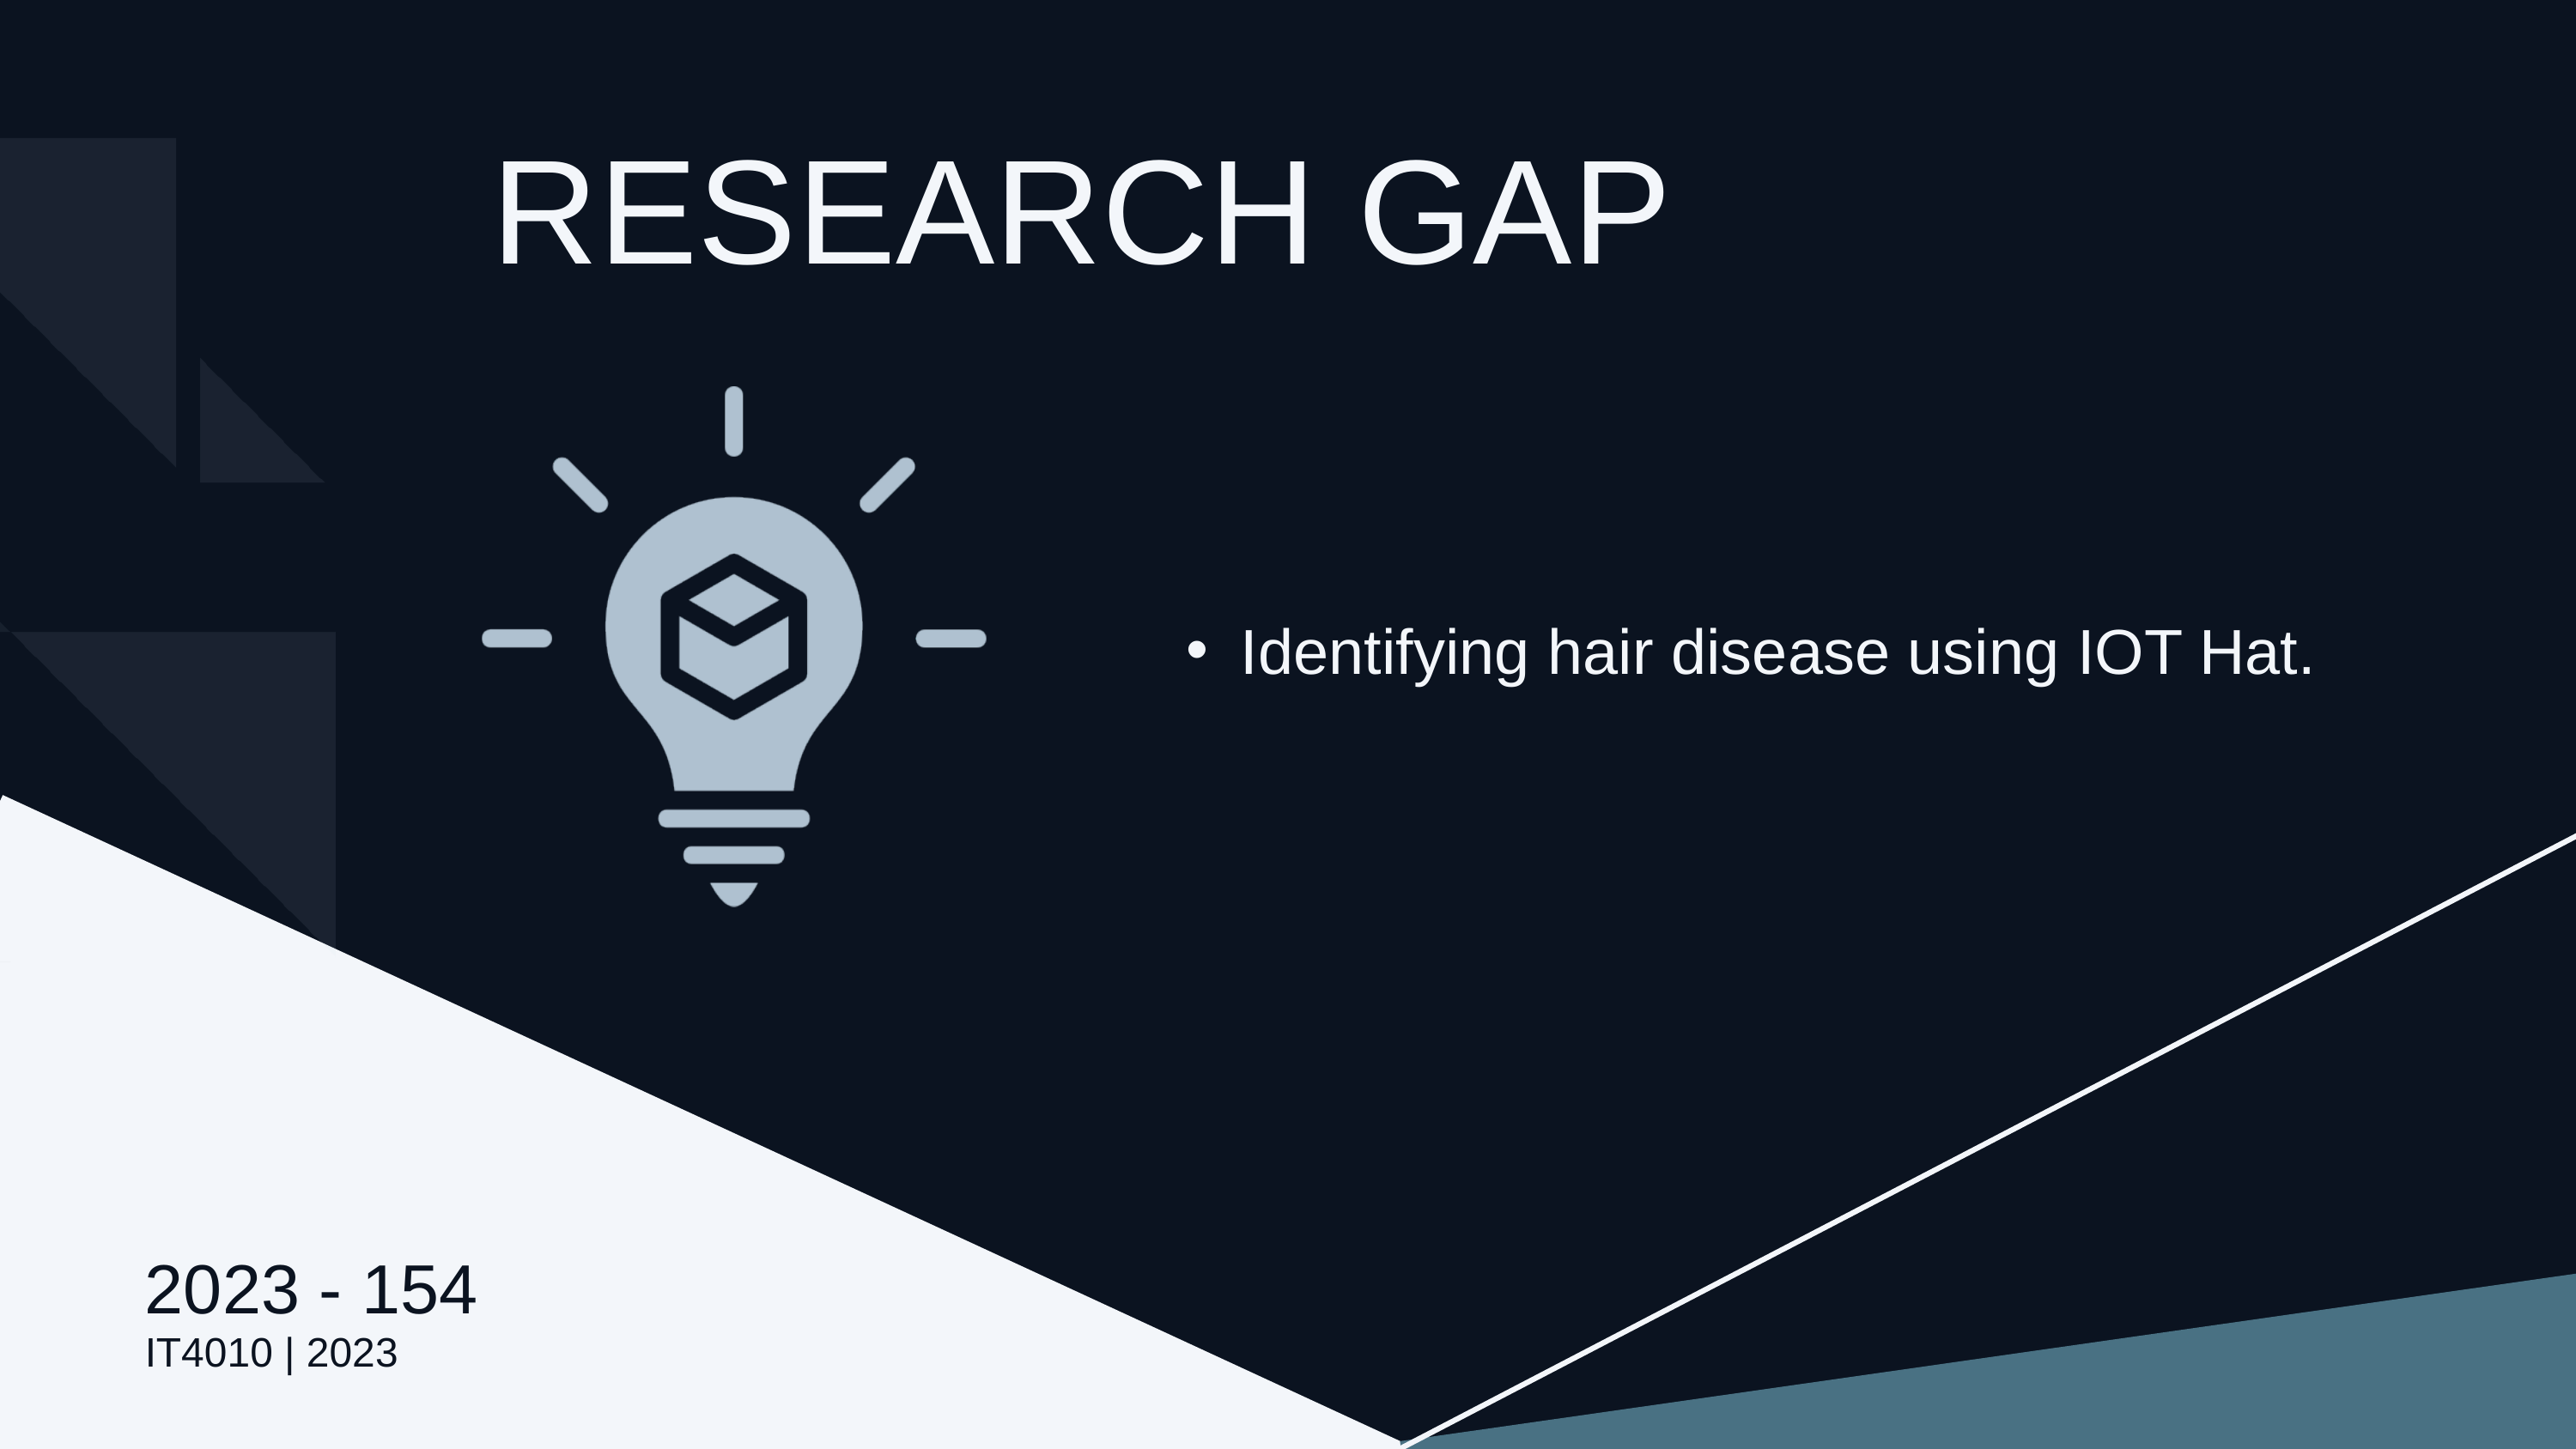

RESEARCH GAP
​

Identifying hair disease using IOT Hat.

2023 - 154

IT4010 | 2023